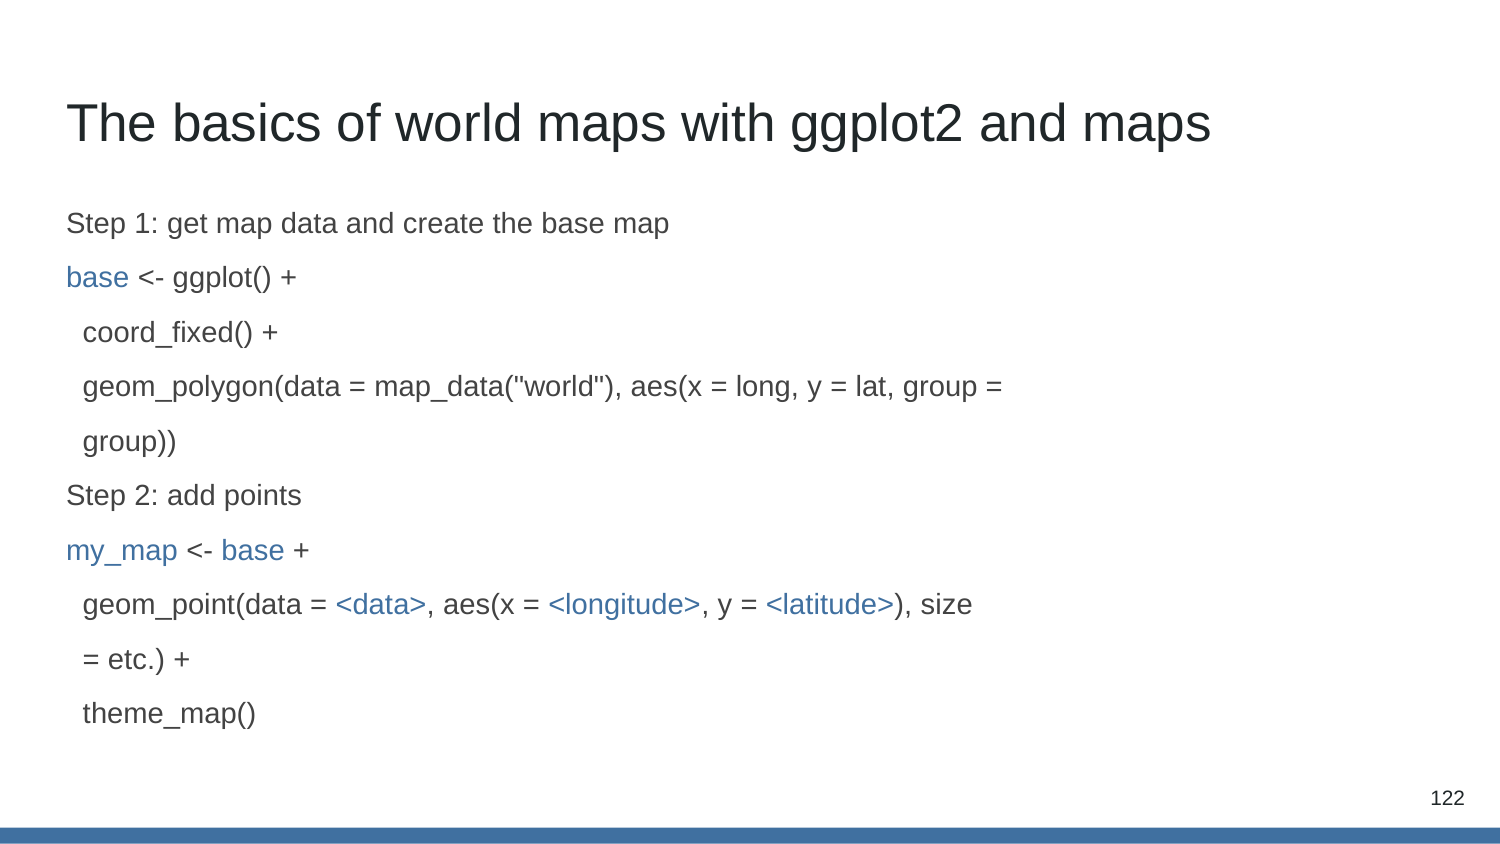

# The basics of world maps with ggplot2 and maps
Step 1: get map data and create the base map
base <- ggplot() +
  coord_fixed() +
  geom_polygon(data = map_data("world"), aes(x = long, y = lat, group =
  group))
Step 2: add points
my_map <- base +
  geom_point(data = <data>, aes(x = <longitude>, y = <latitude>), size
  = etc.) +
  theme_map()
122